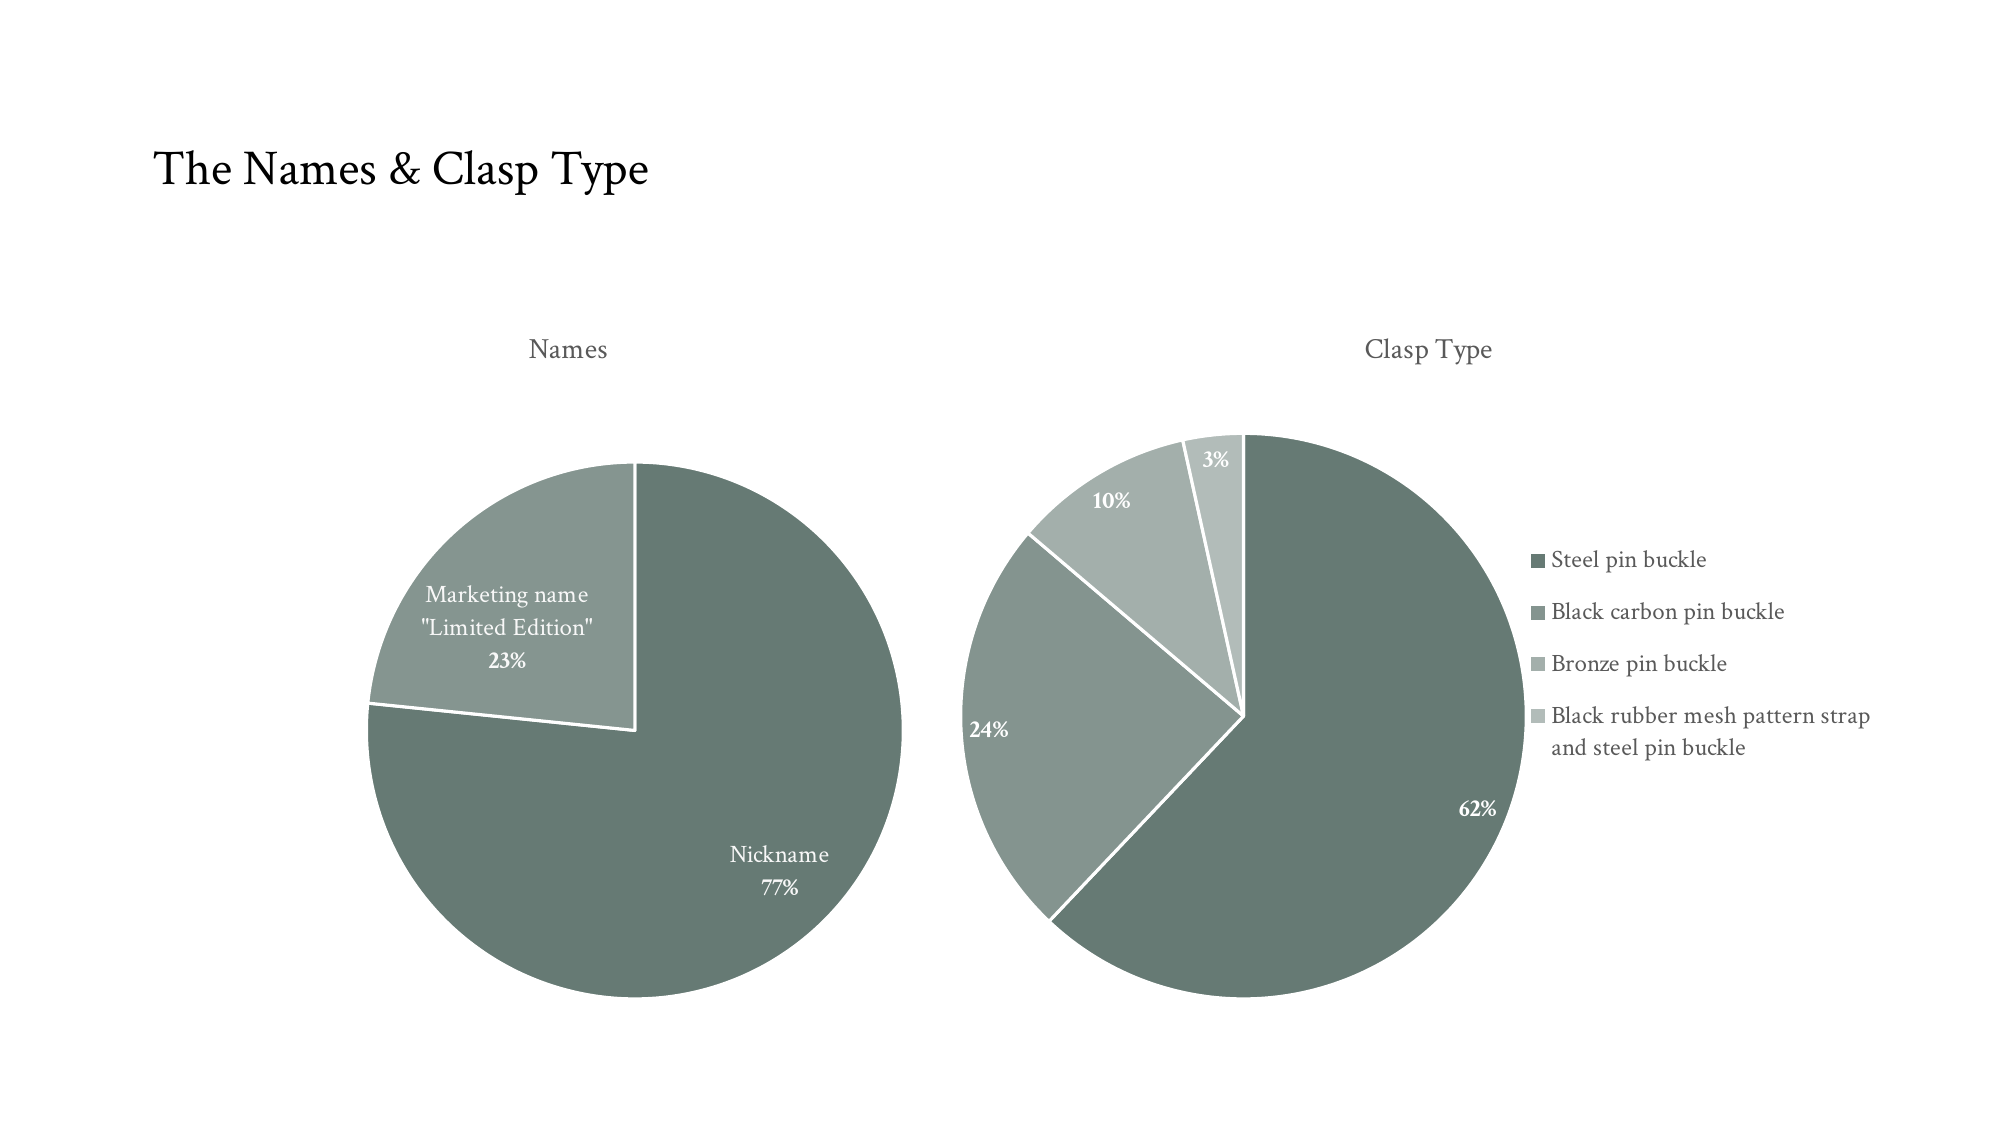

# The Names & Clasp Type

### Chart: Names

| Category |  |
|---|---|
| Nickname | 59.0 |
| Marketing name "Limited Edition" | 18.0 |

### Chart: Clasp Type

| Category | F |
|---|---|
| Steel pin buckle | 36.0 |
| Black carbon pin buckle | 14.0 |
| Bronze pin buckle | 6.0 |
| Black rubber mesh pattern strap and steel pin buckle | 2.0 |